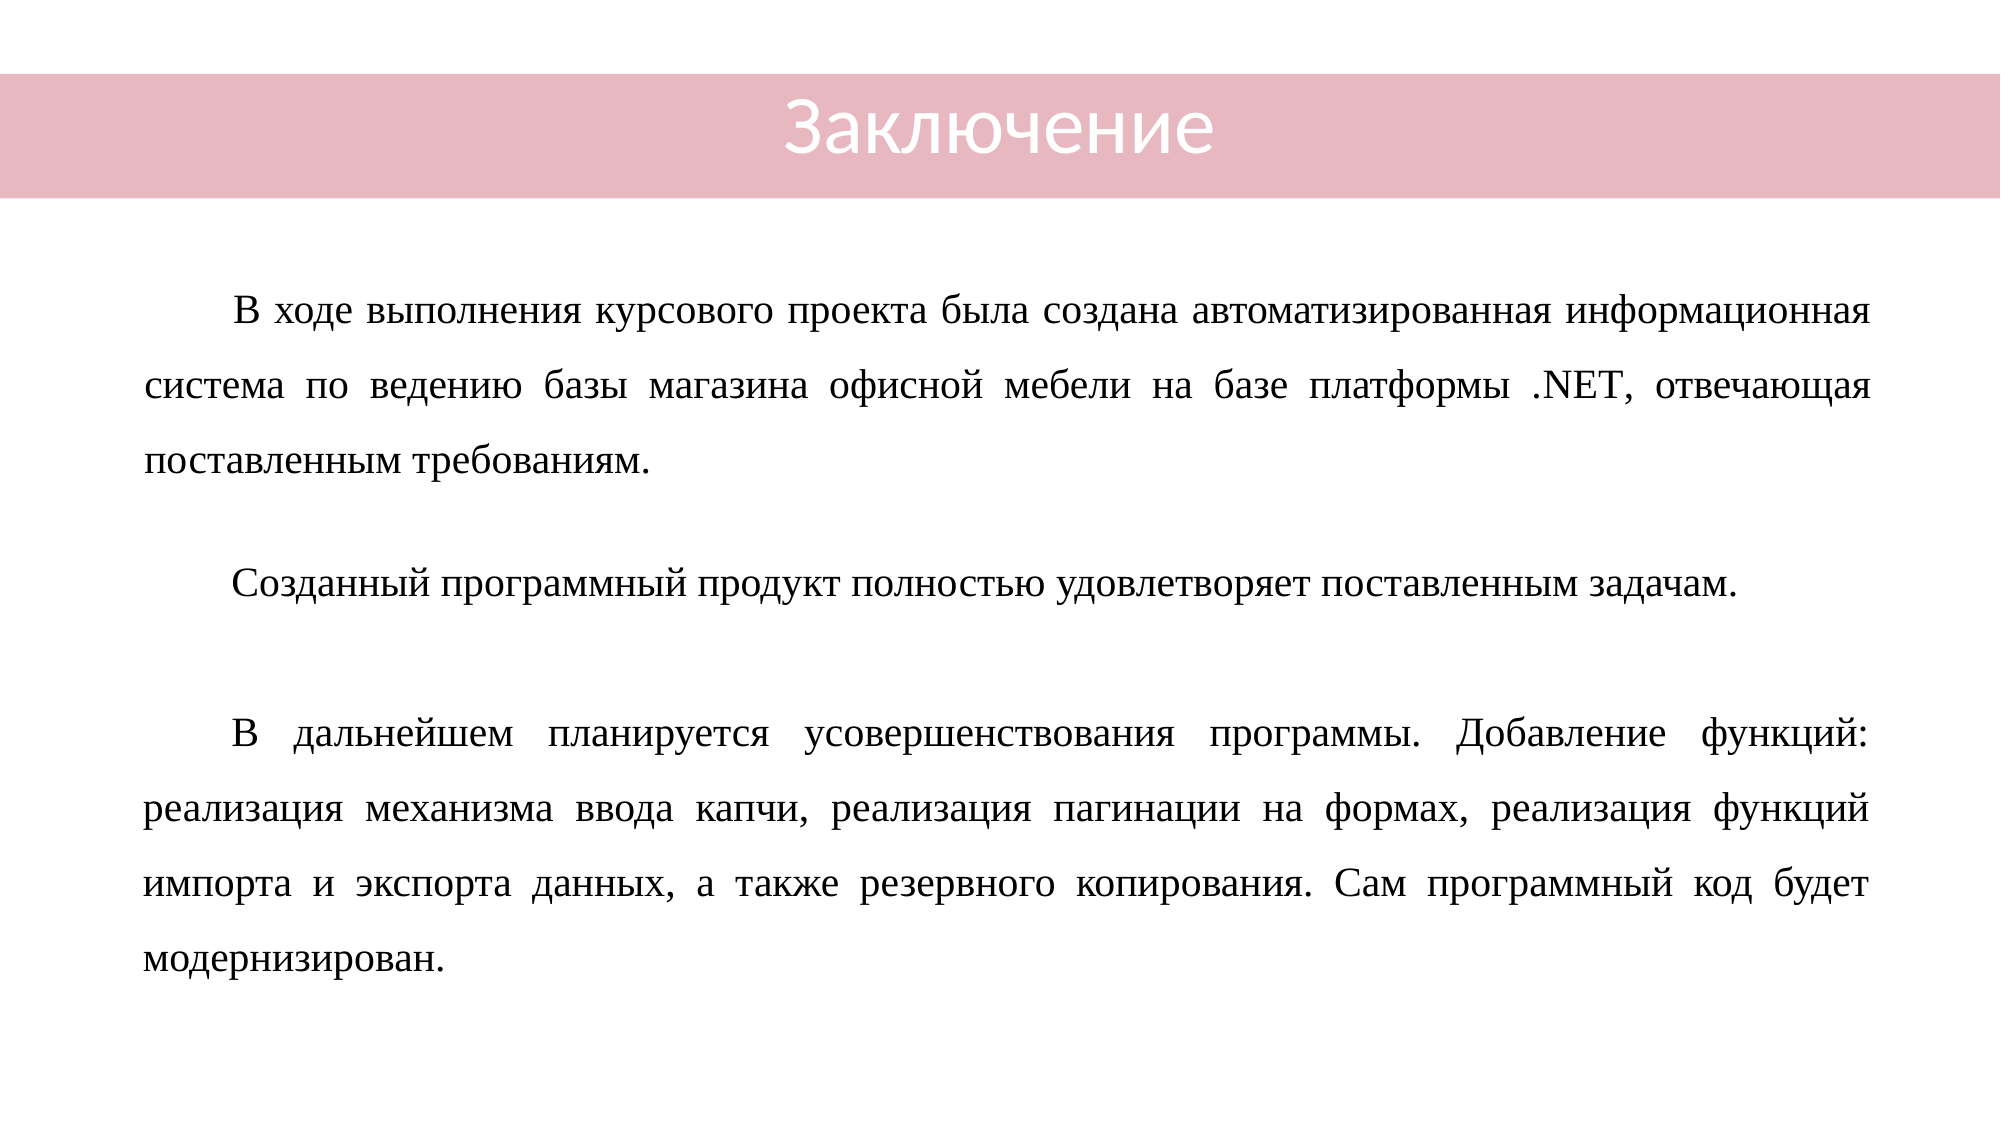

Заключение
В ходе выполнения курсового проекта была создана автоматизированная информационная система по ведению базы магазина офисной мебели на базе платформы .NET, отвечающая поставленным требованиям.
Созданный программный продукт полностью удовлетворяет поставленным задачам.

В дальнейшем планируется усовершенствования программы. Добавление функций: реализация механизма ввода капчи, реализация пагинации на формах, реализация функций импорта и экспорта данных, а также резервного копирования. Сам программный код будет модернизирован.